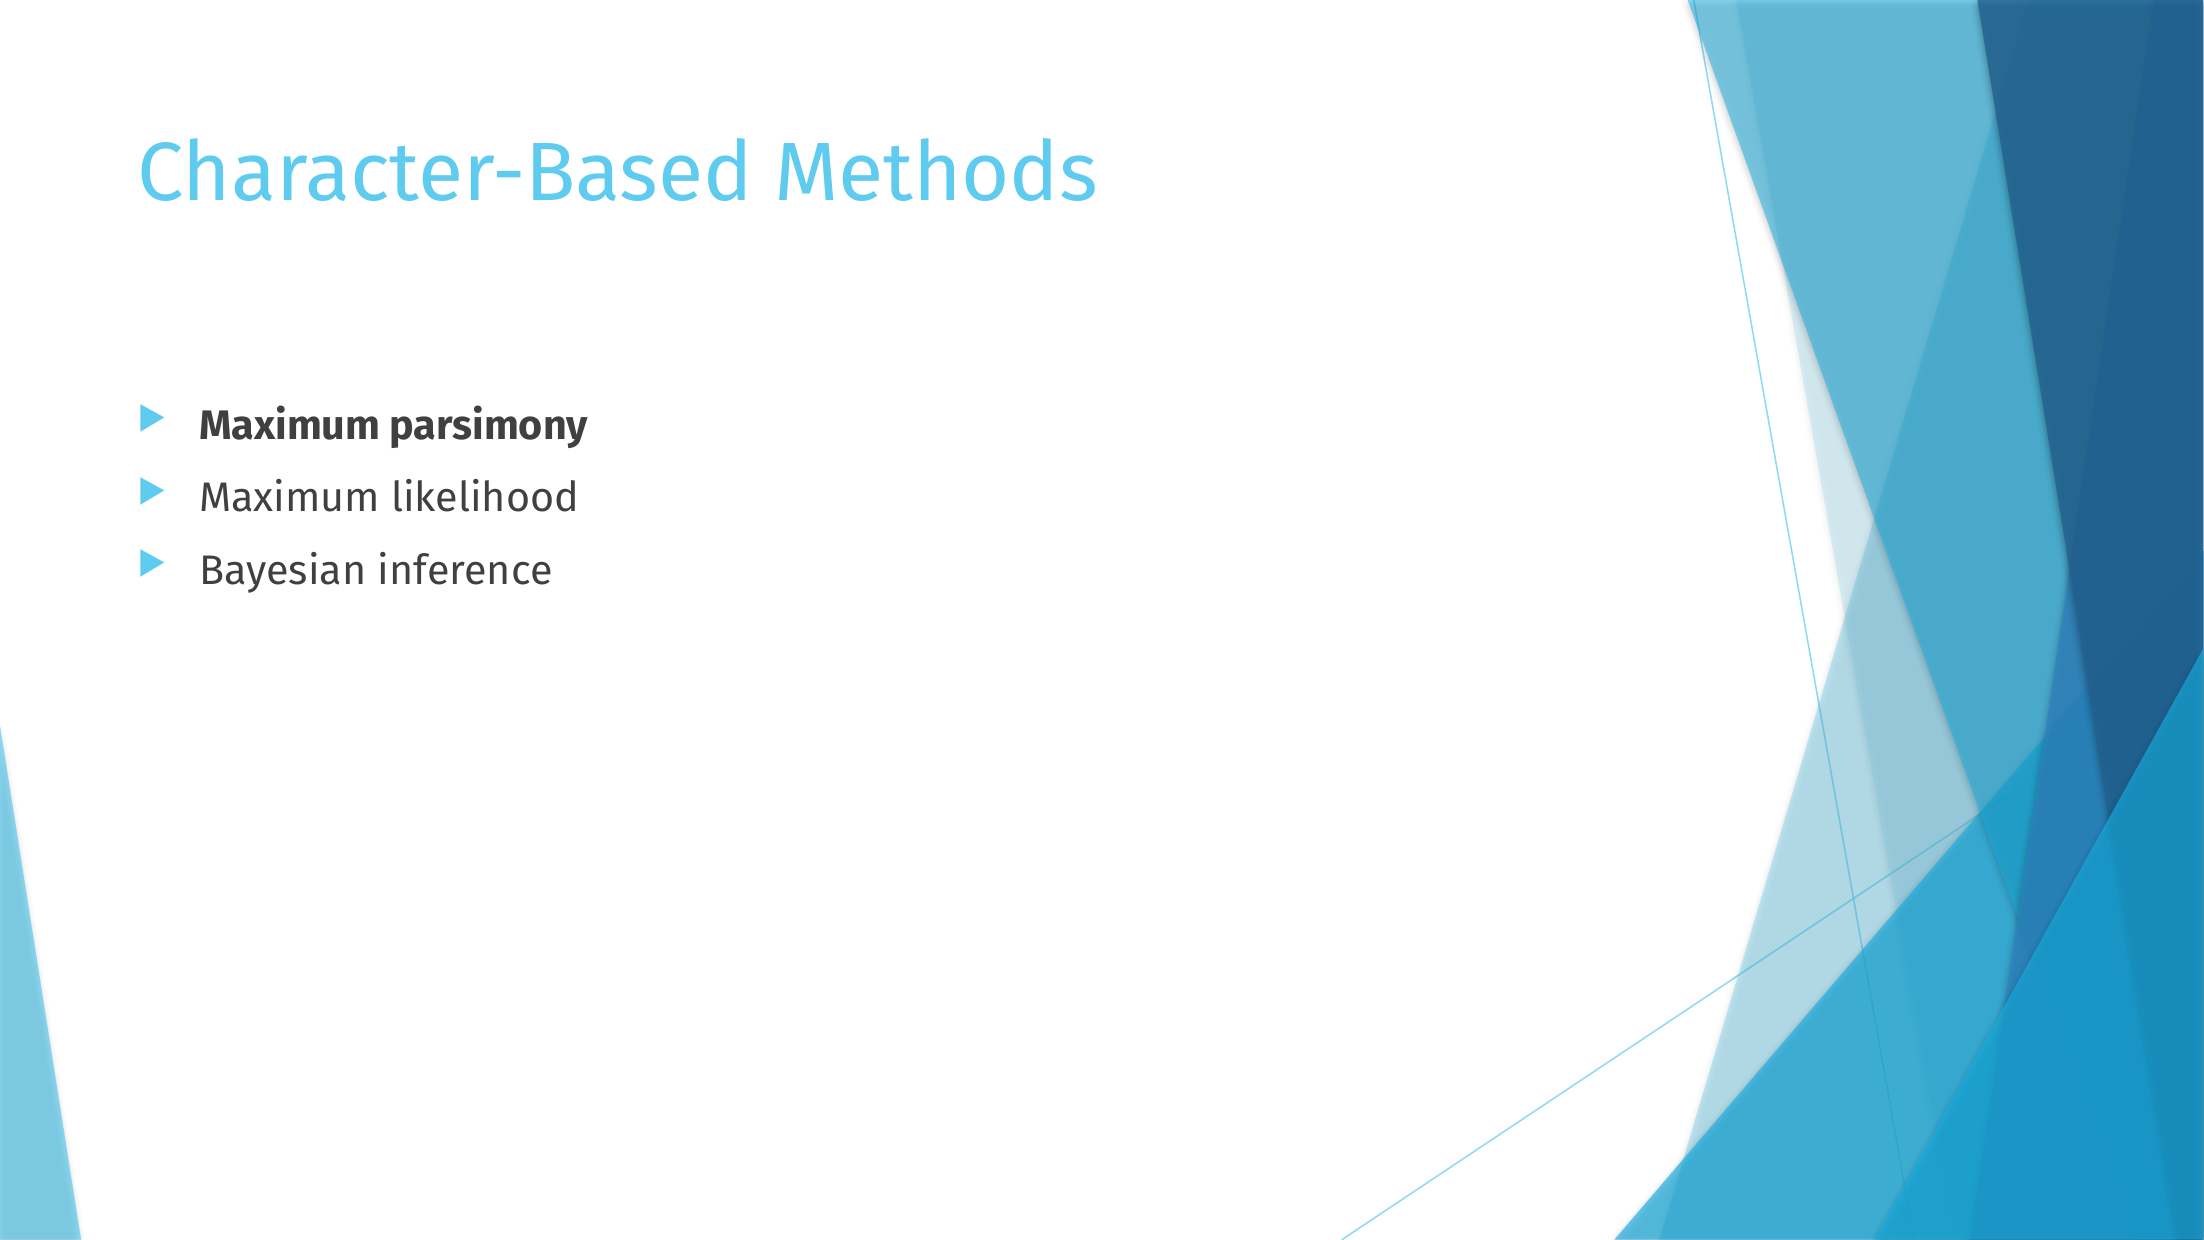

# Character-Based Methods
Maximum parsimony
Maximum likelihood
Bayesian inference